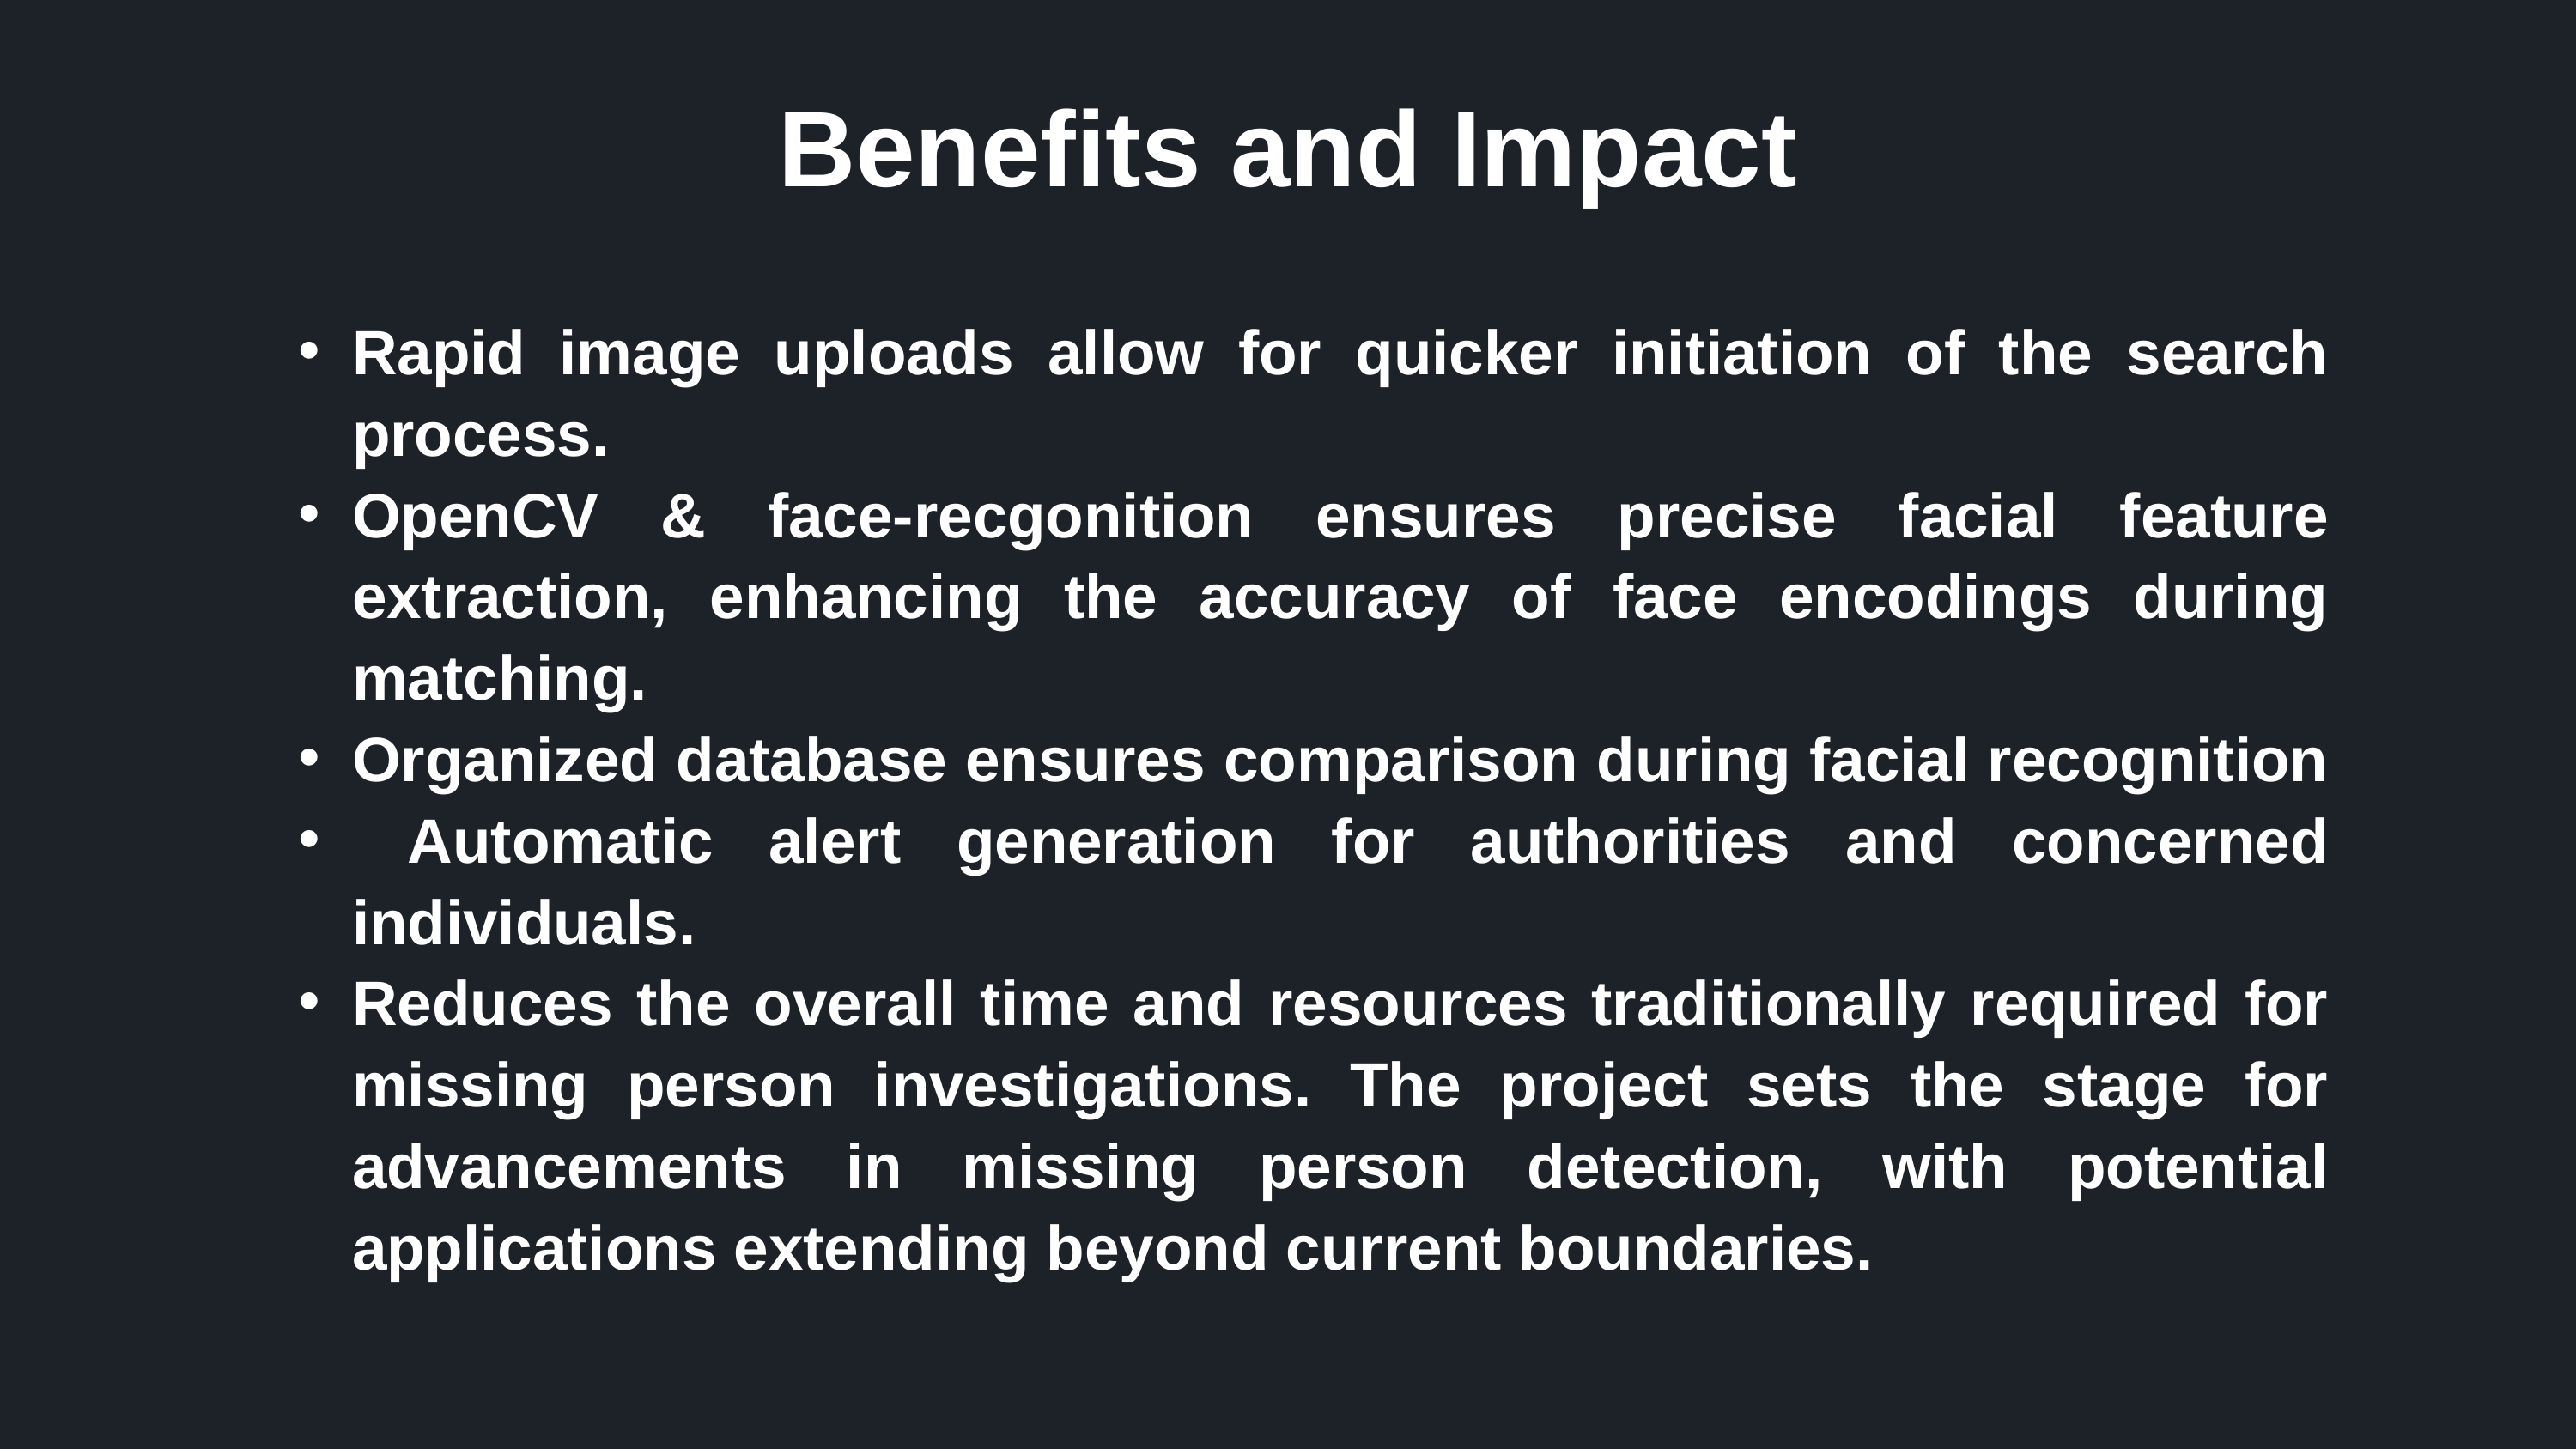

Benefits and Impact
Rapid image uploads allow for quicker initiation of the search process.
OpenCV & face-recgonition ensures precise facial feature extraction, enhancing the accuracy of face encodings during matching.
Organized database ensures comparison during facial recognition
 Automatic alert generation for authorities and concerned individuals.
Reduces the overall time and resources traditionally required for missing person investigations. The project sets the stage for advancements in missing person detection, with potential applications extending beyond current boundaries.